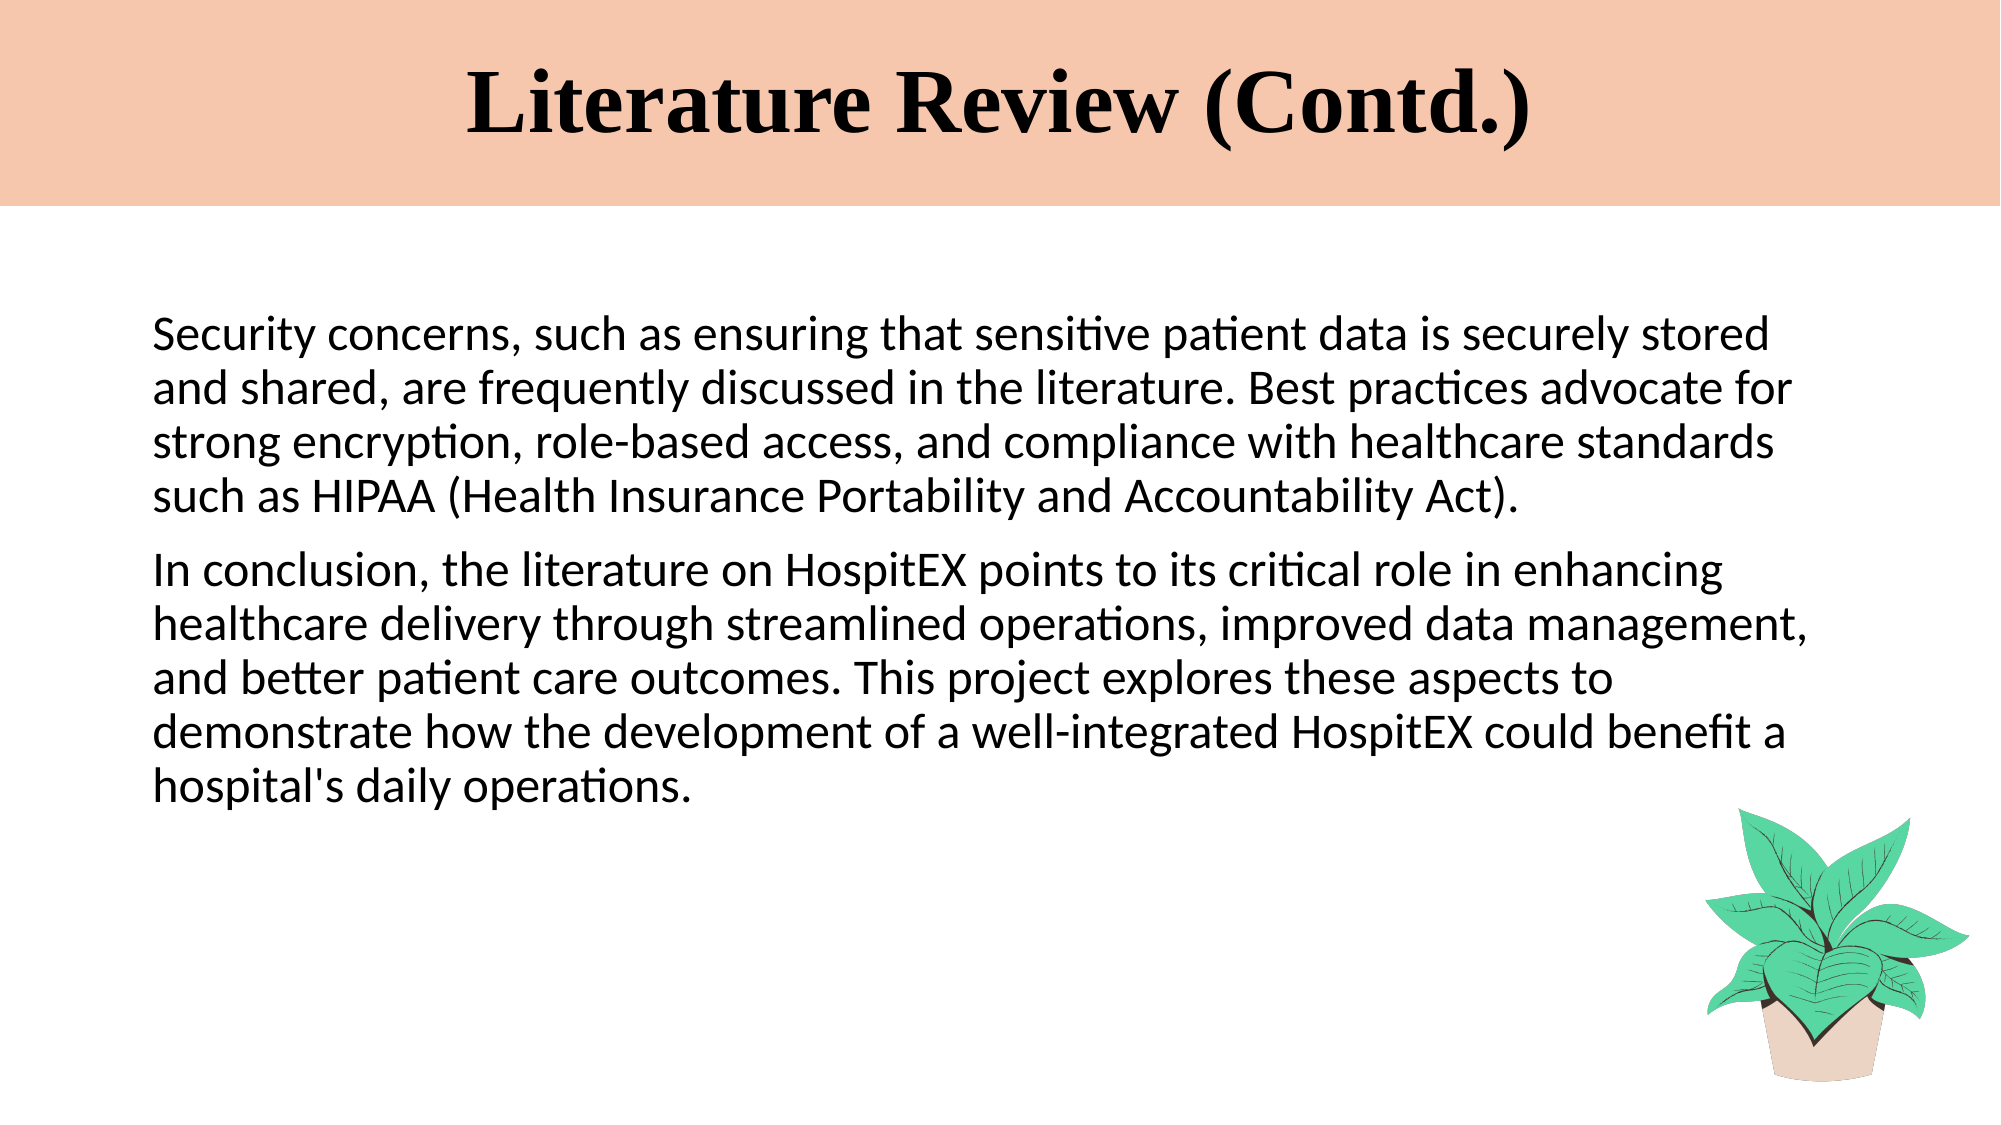

# Literature Review (Contd.)
Security concerns, such as ensuring that sensitive patient data is securely stored and shared, are frequently discussed in the literature. Best practices advocate for strong encryption, role-based access, and compliance with healthcare standards such as HIPAA (Health Insurance Portability and Accountability Act).
In conclusion, the literature on HospitEX points to its critical role in enhancing healthcare delivery through streamlined operations, improved data management, and better patient care outcomes. This project explores these aspects to demonstrate how the development of a well-integrated HospitEX could benefit a hospital's daily operations.